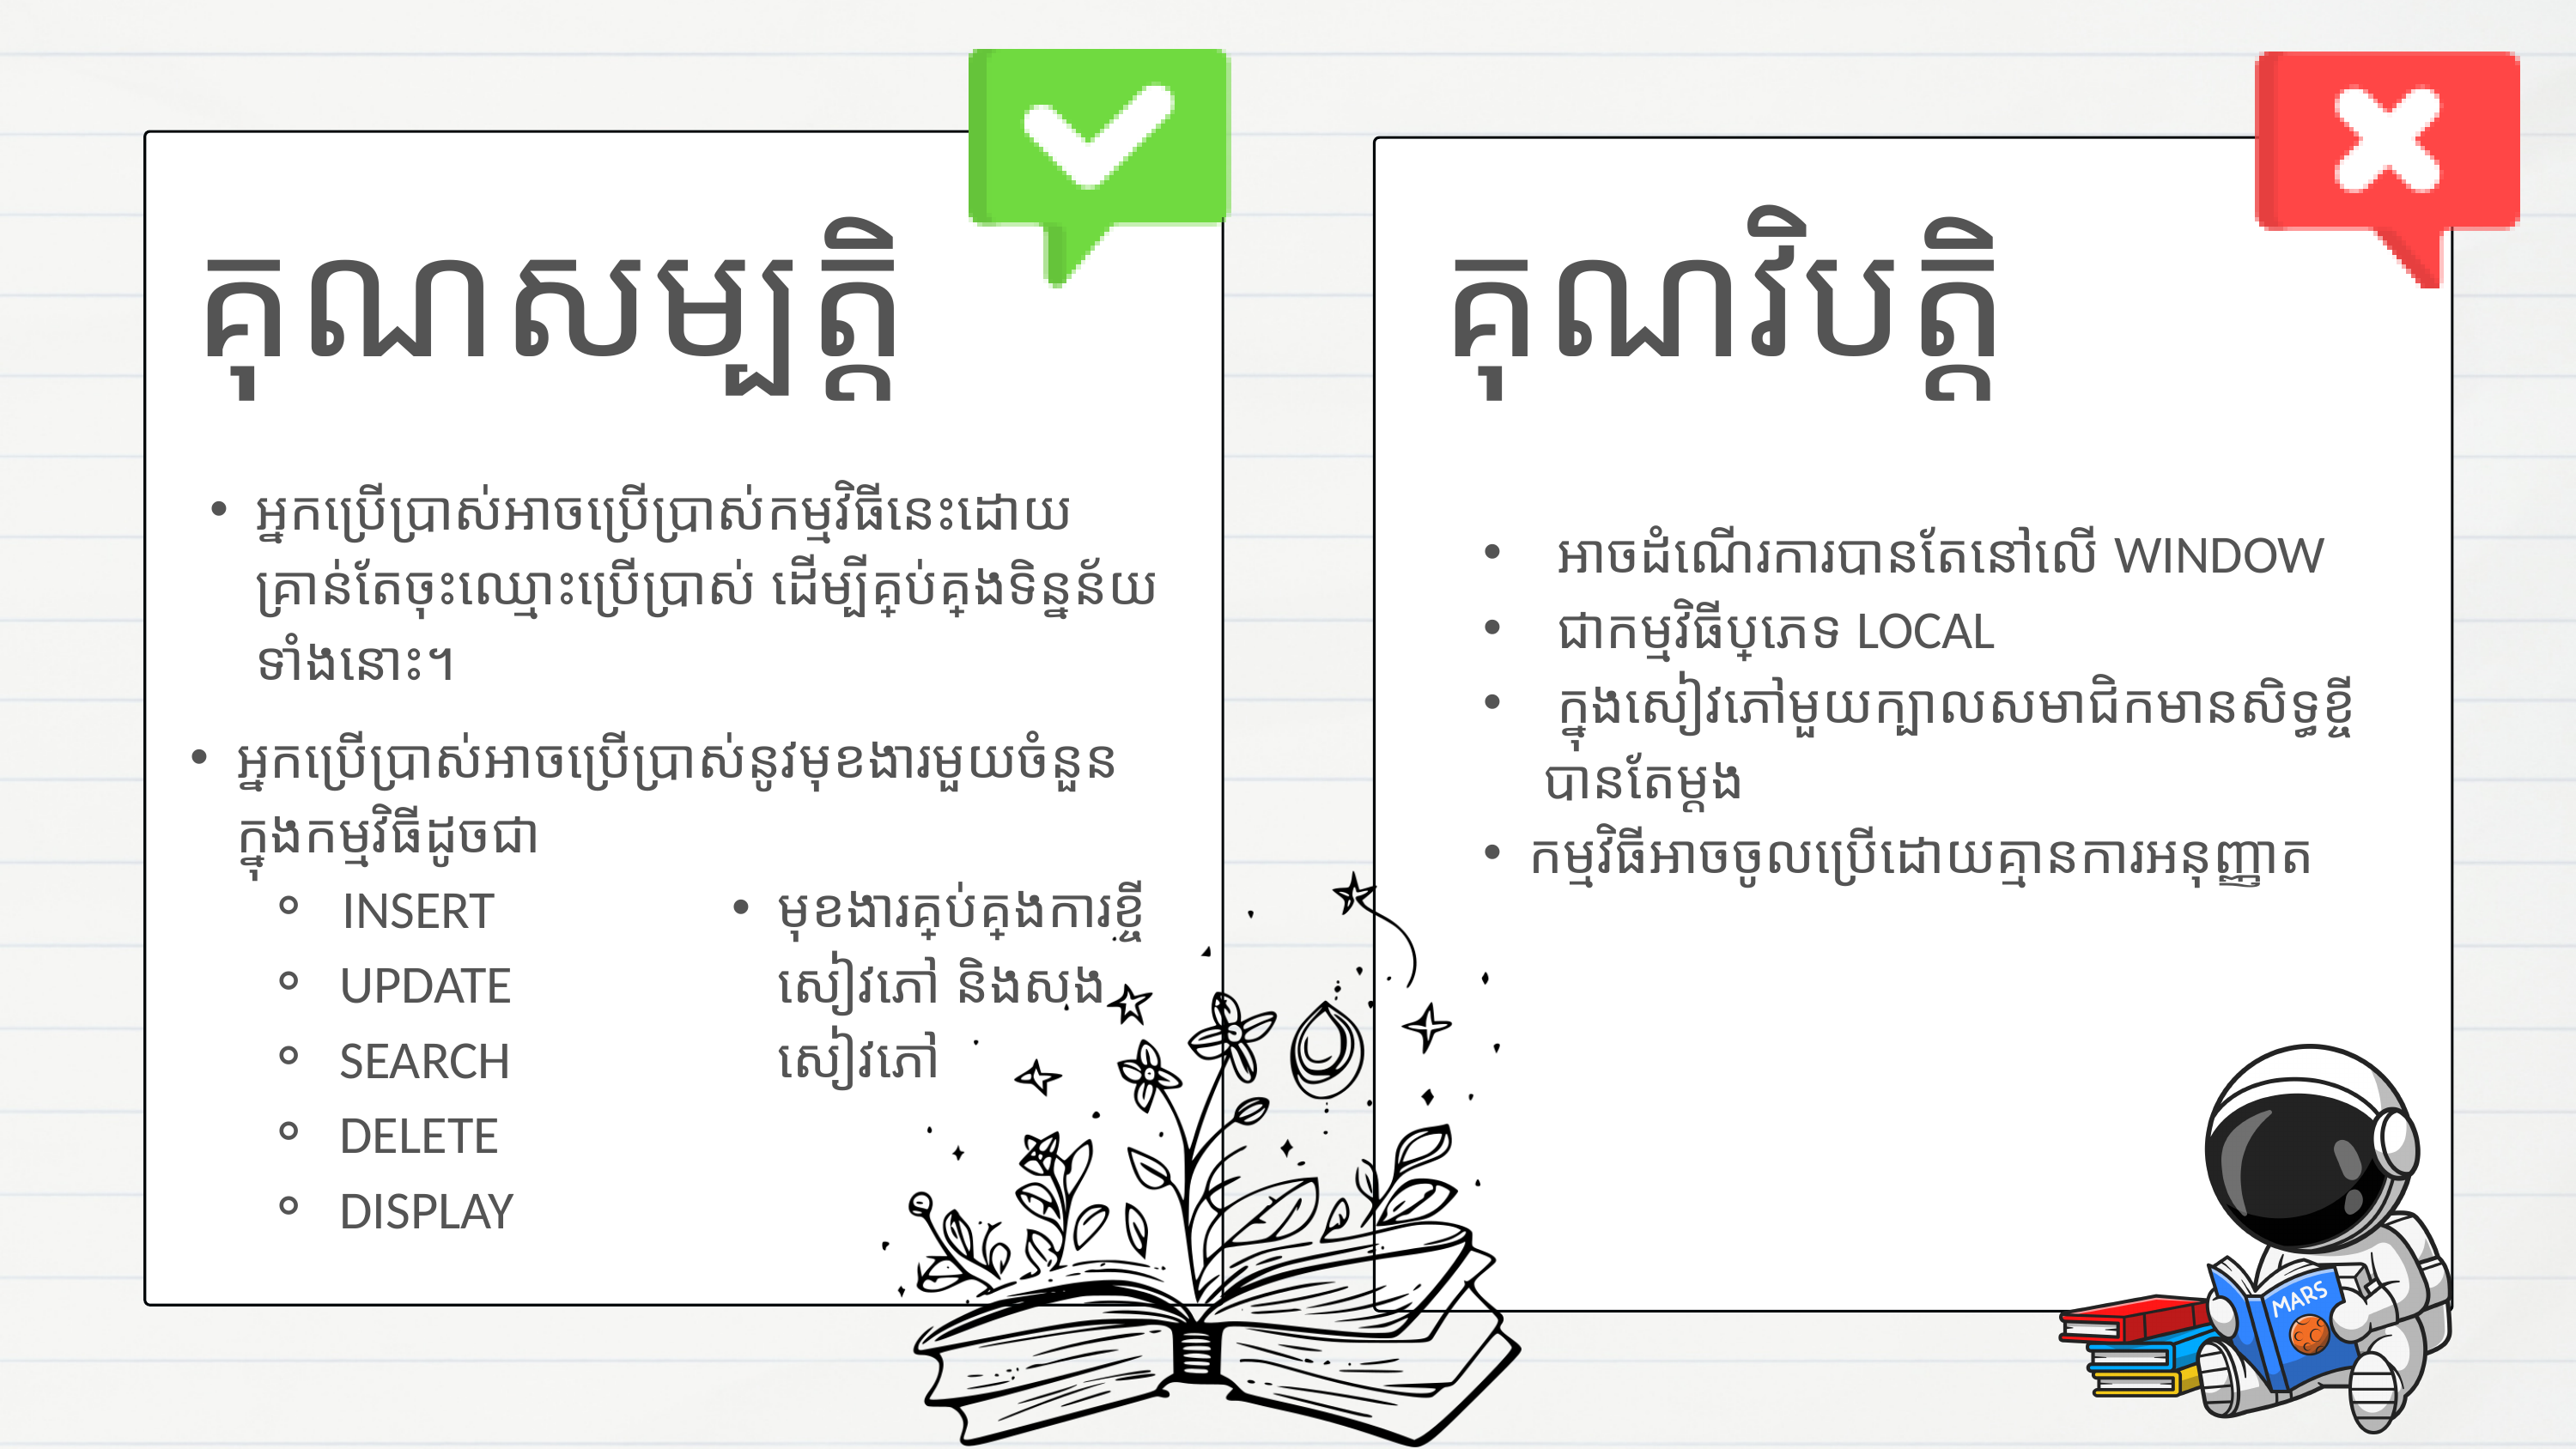

គុណសម្បត្តិ
គុណវិបត្តិ

  អាចដំណើរការបានតែនៅលើ WINDOW
  ជាកម្មវិធីប្រភេទ LOCAL
  ក្នុងសៀវភៅមួយក្បាលសមាជិកមានសិទ្ធខ្ចី   បានតែម្ដង
កម្មវិធីអាចចូលប្រើដោយគ្មានការអនុញ្ញាត
អ្នកប្រើប្រាស់អាចប្រើប្រាស់កម្មវិធីនេះដោយគ្រាន់តែចុះឈ្មោះប្រើប្រាស់​ ដើម្បីគ្រប់គ្រងទិន្នន័យទាំងនោះ។
អ្នកប្រើប្រាស់អាចប្រើប្រាស់នូវមុខងារមួយចំនួនក្នុងកម្មវិធីដូចជា
​ INSERT
 UPDATE
 SEARCH
 DELETE
 DISPLAY
មុខងារគ្រប់គ្រងការខ្ចីសៀវភៅ និងសងសៀវភៅ